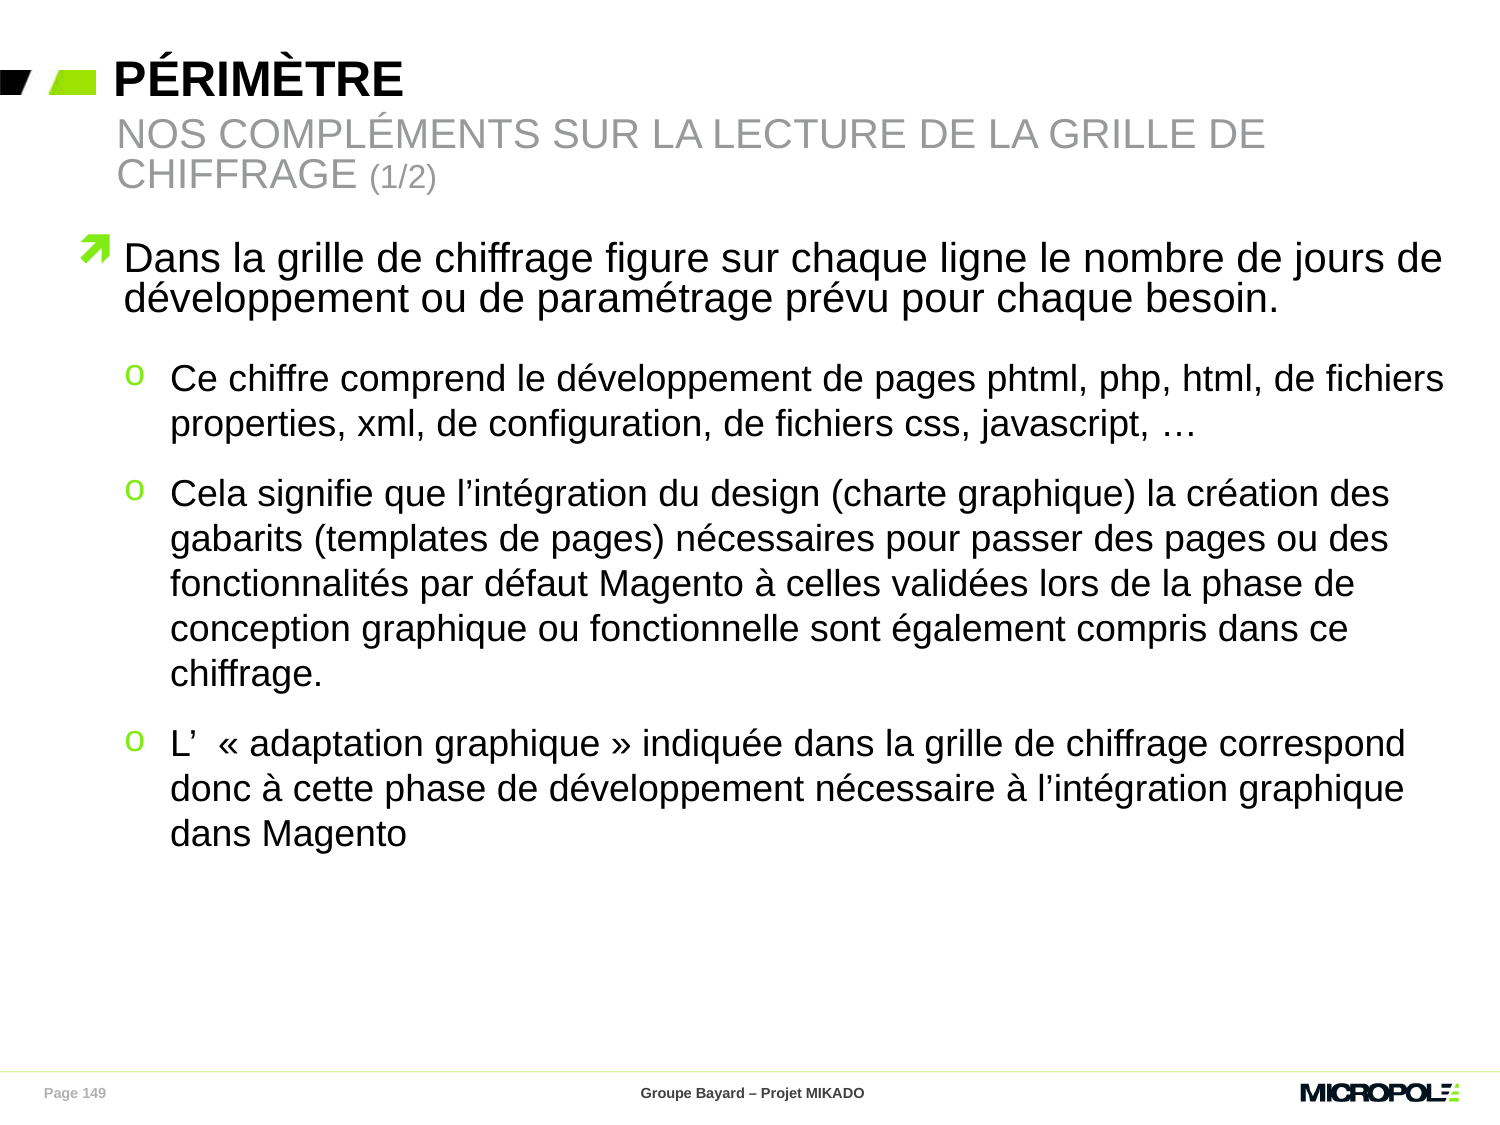

Périmètre
Nos compléments sur la lecture de la grille de Chiffrage (1/2)
Dans la grille de chiffrage figure sur chaque ligne le nombre de jours de développement ou de paramétrage prévu pour chaque besoin.
Ce chiffre comprend le développement de pages phtml, php, html, de fichiers properties, xml, de configuration, de fichiers css, javascript, …
Cela signifie que l’intégration du design (charte graphique) la création des gabarits (templates de pages) nécessaires pour passer des pages ou des fonctionnalités par défaut Magento à celles validées lors de la phase de conception graphique ou fonctionnelle sont également compris dans ce chiffrage.
L’  « adaptation graphique » indiquée dans la grille de chiffrage correspond donc à cette phase de développement nécessaire à l’intégration graphique dans Magento
Page 149
Groupe Bayard – Projet MIKADO